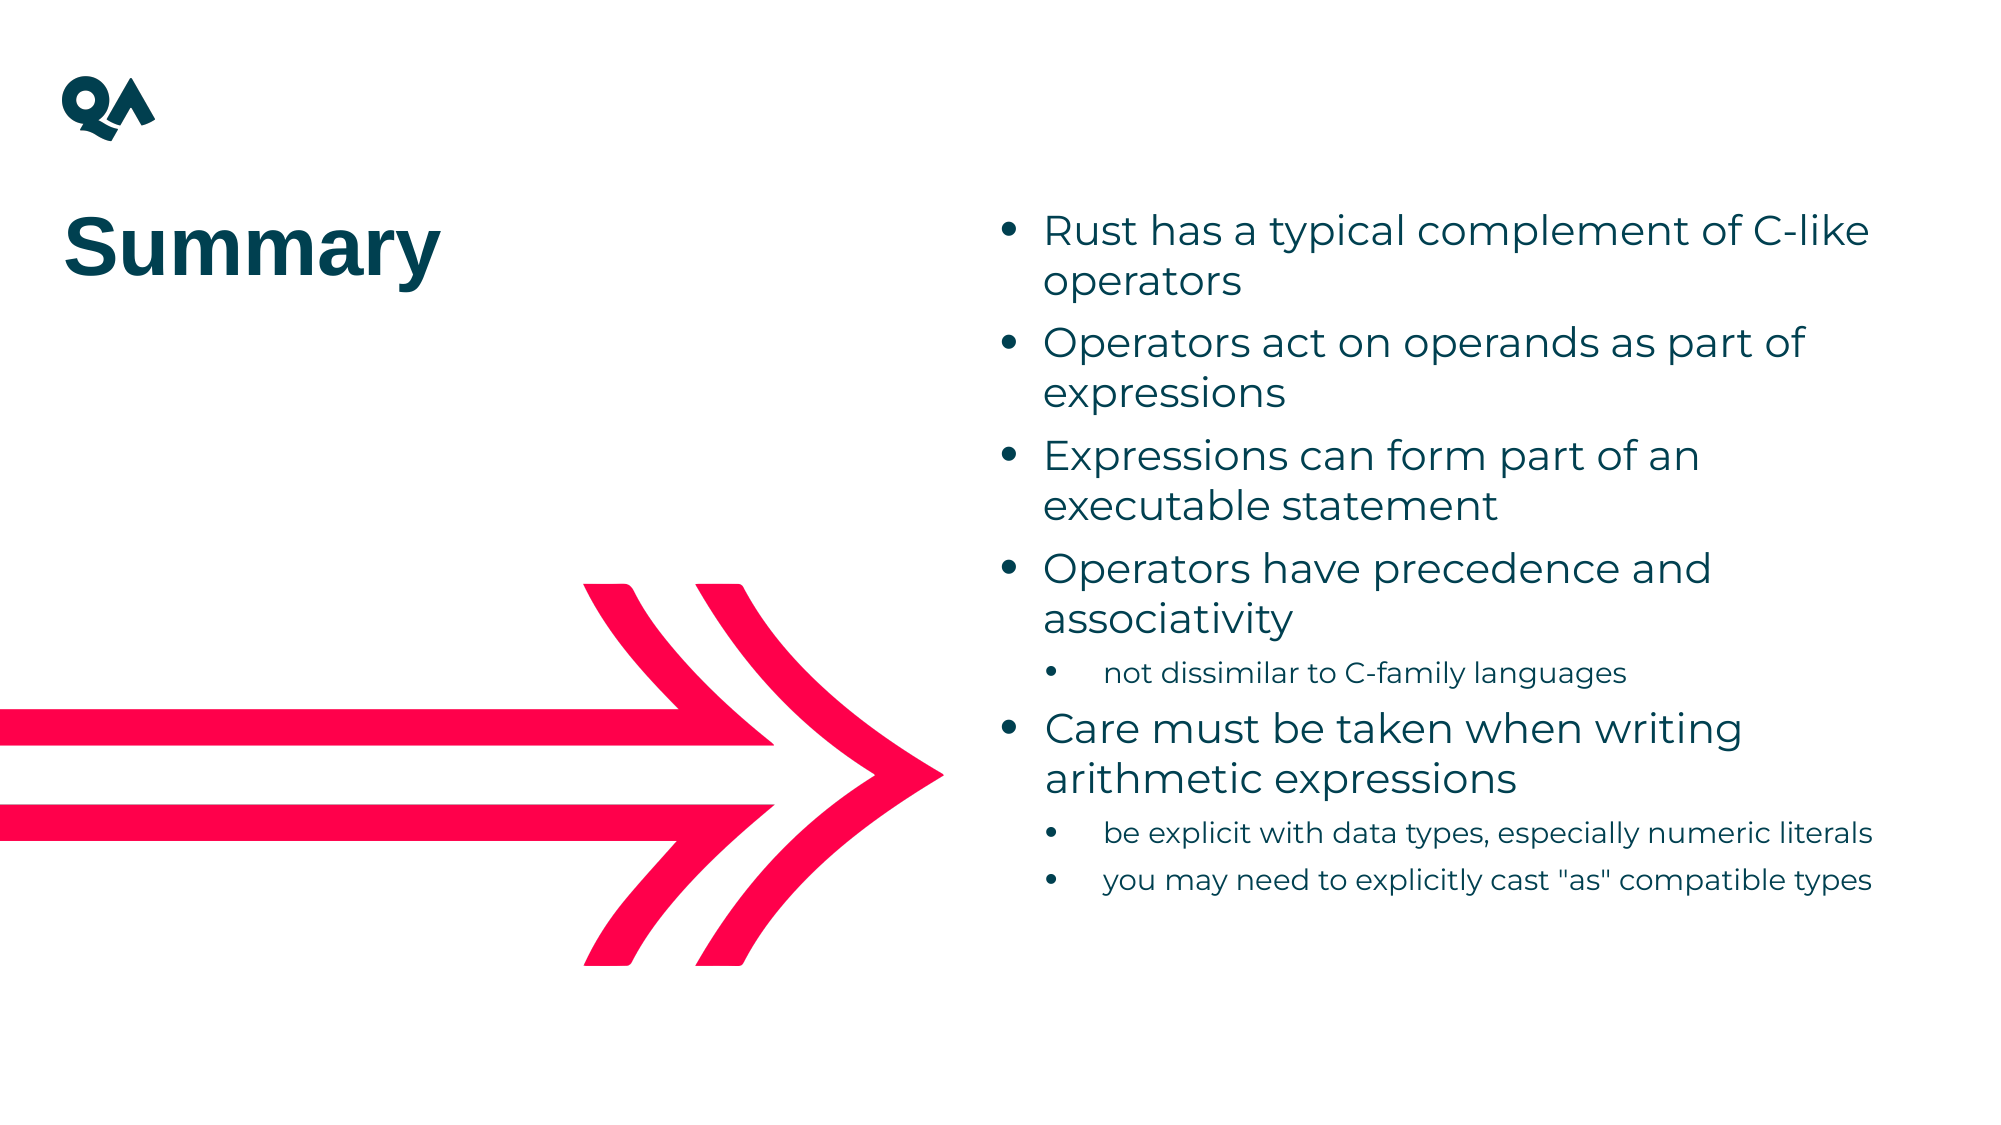

Rust has a typical complement of C-like operators
Operators act on operands as part of expressions
Expressions can form part of an executable statement
Operators have precedence and associativity
not dissimilar to C-family languages
Care must be taken when writing arithmetic expressions
be explicit with data types, especially numeric literals
you may need to explicitly cast "as" compatible types

Summary